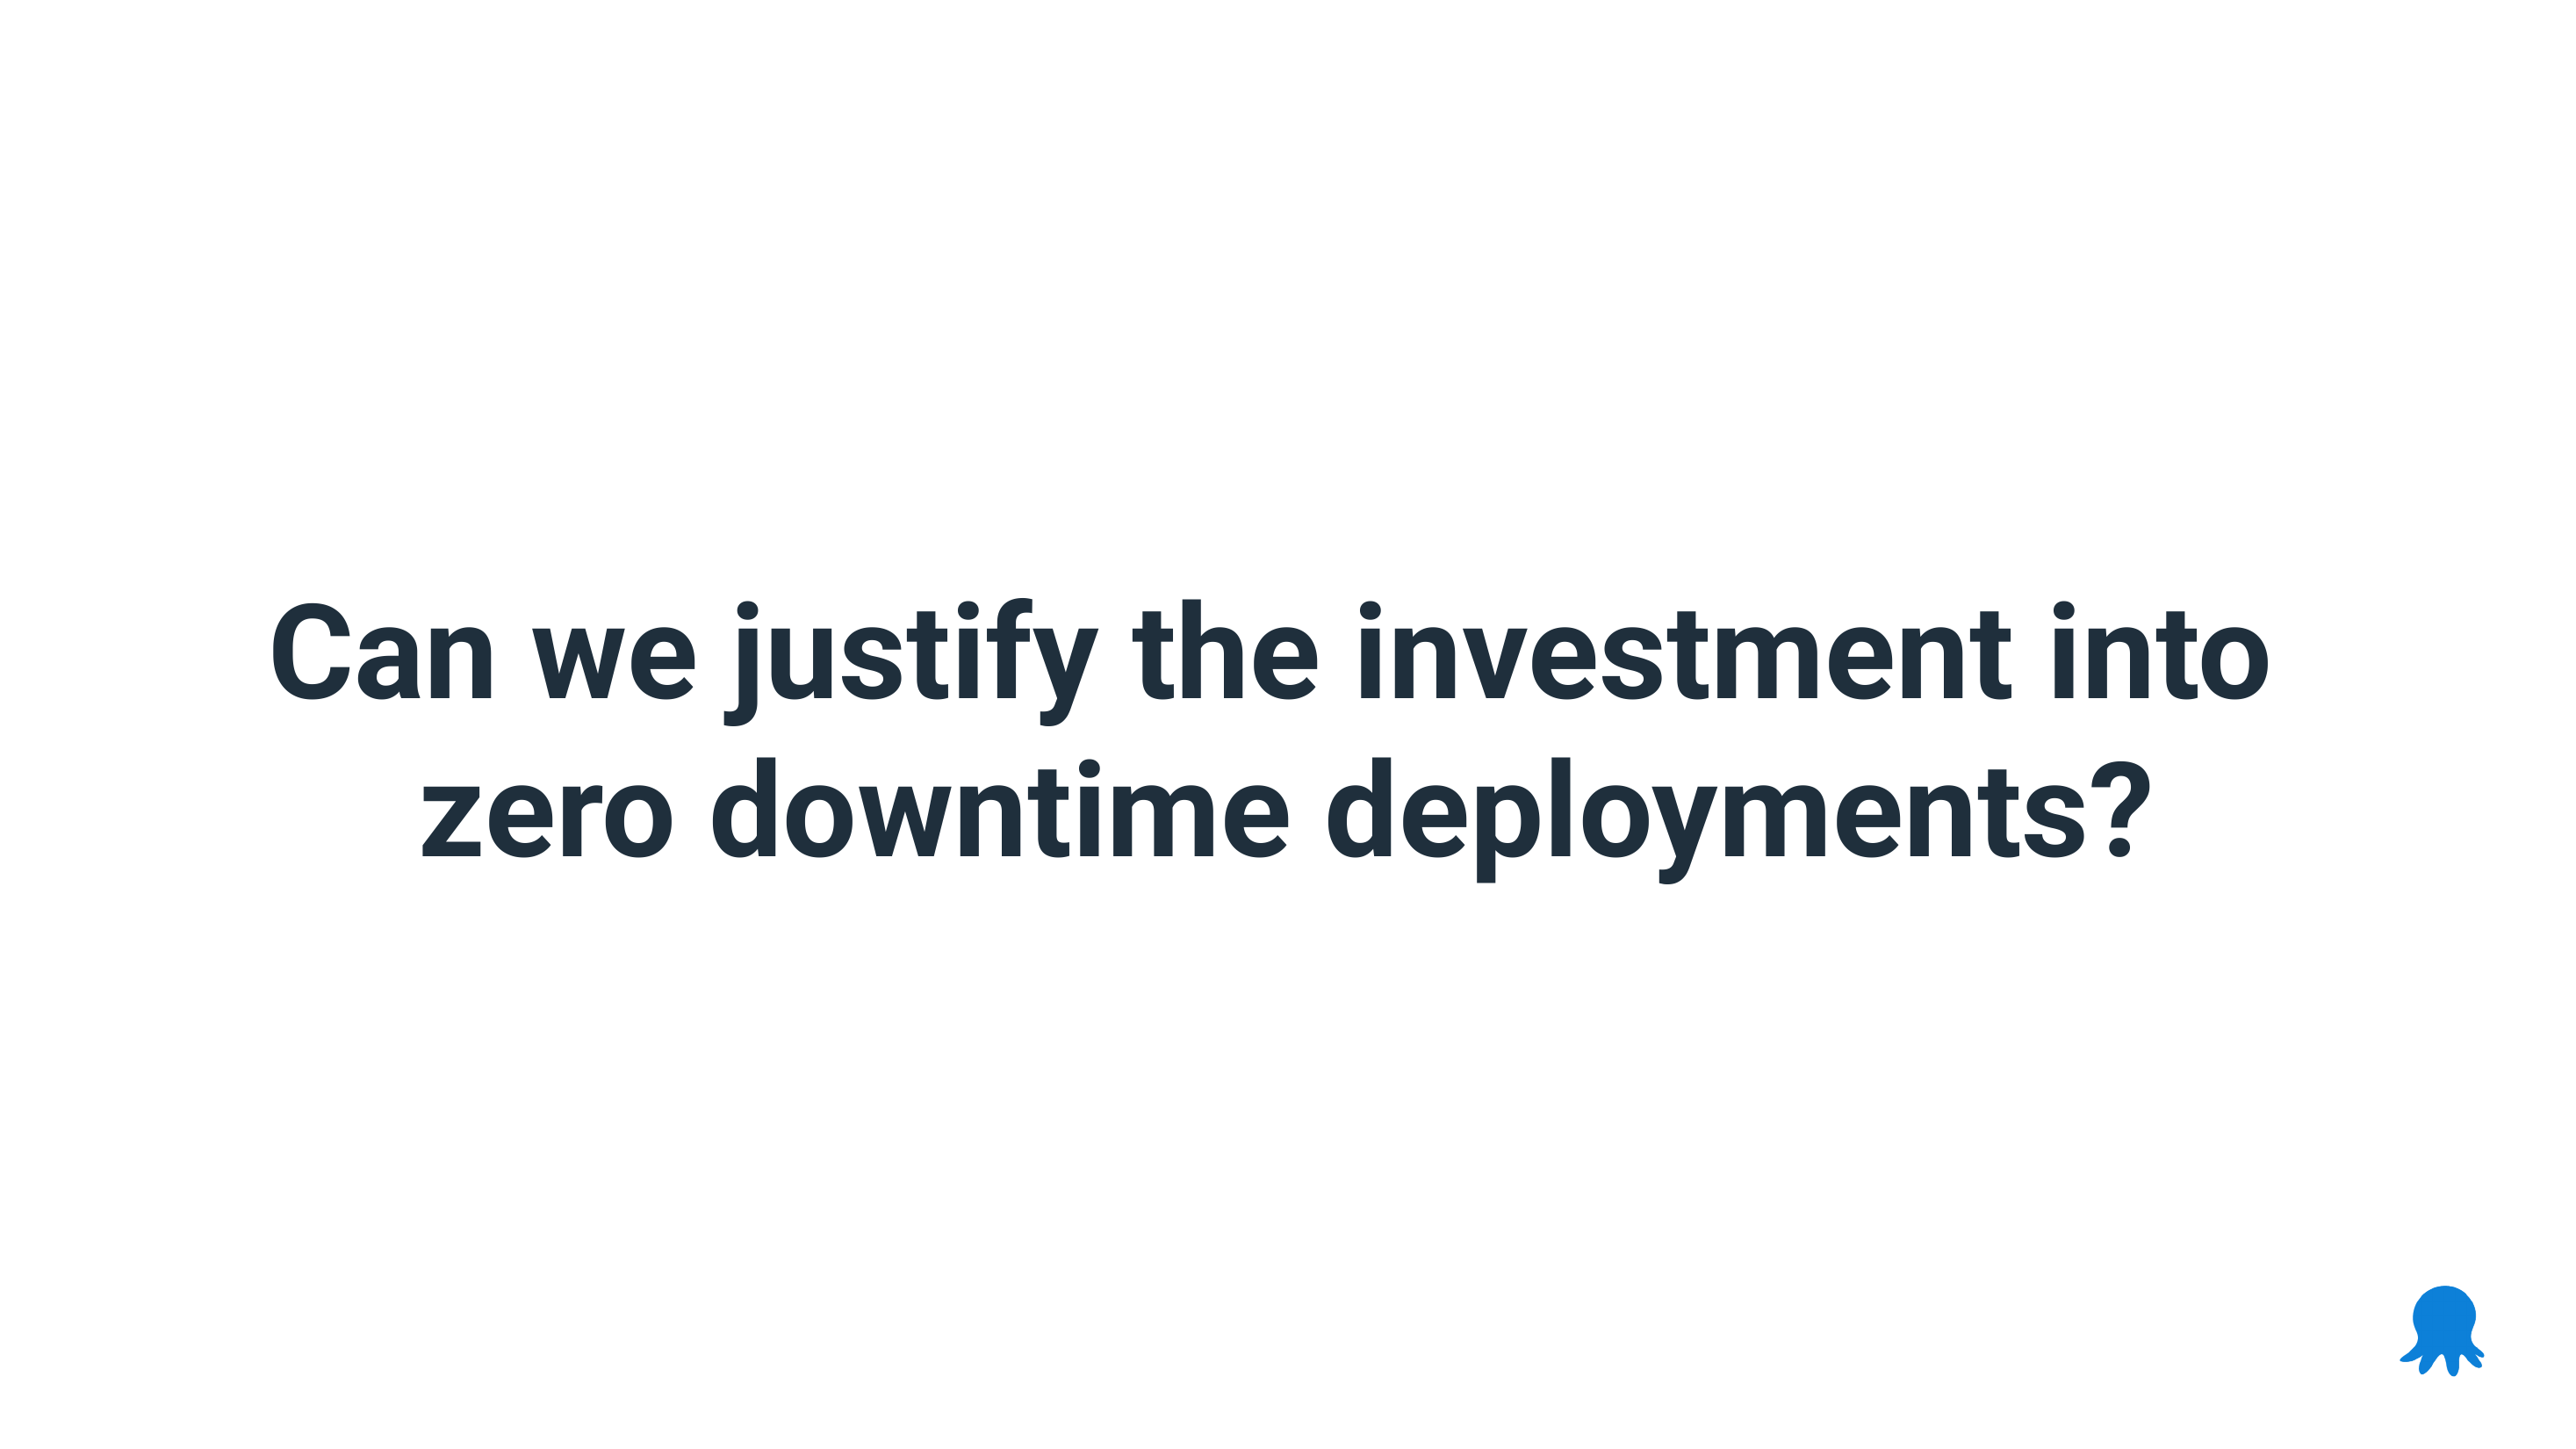

Can we justify the investment into
zero downtime deployments?